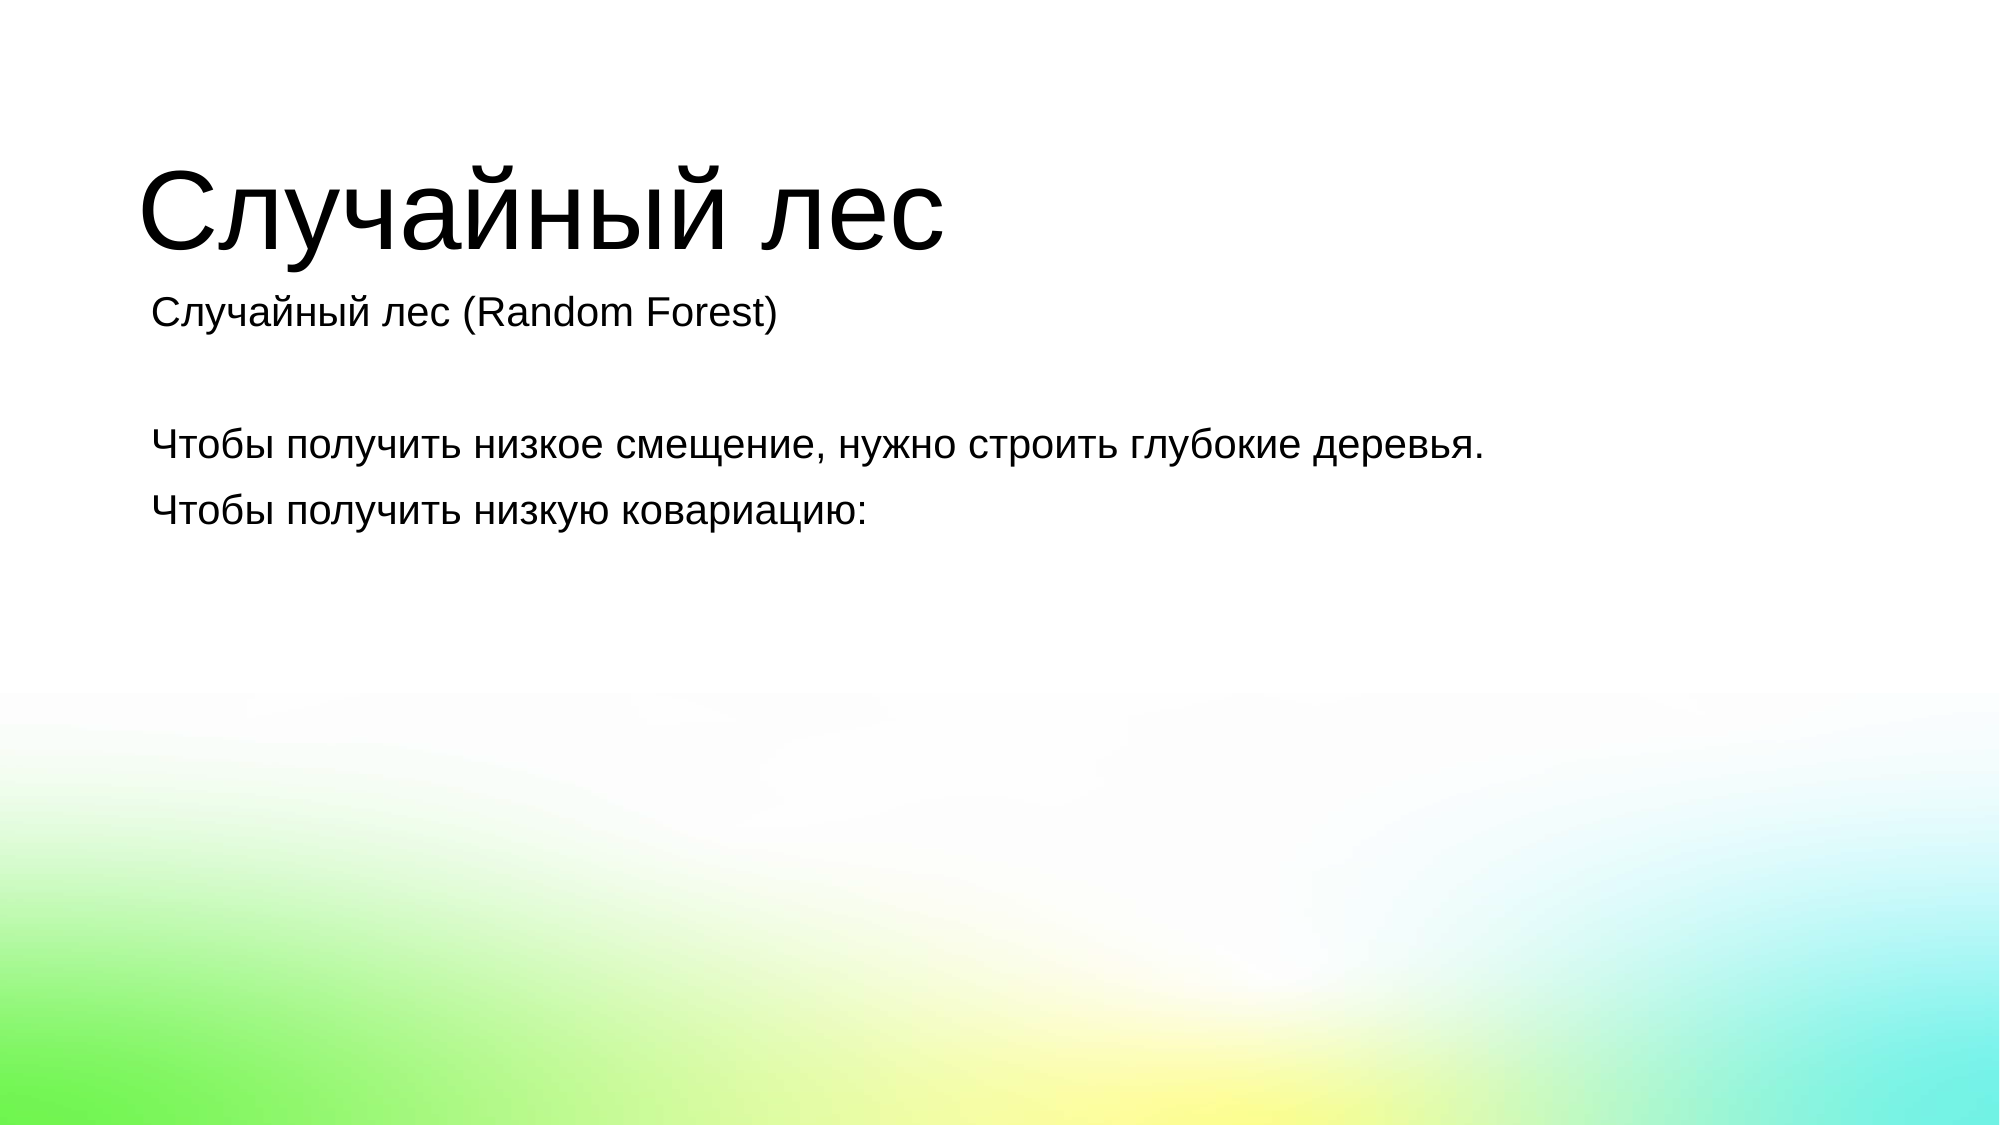

Случайный лес
Случайный лес (Random Forest)

Чтобы получить низкое смещение, нужно строить глубокие деревья.
Чтобы получить низкую ковариацию: